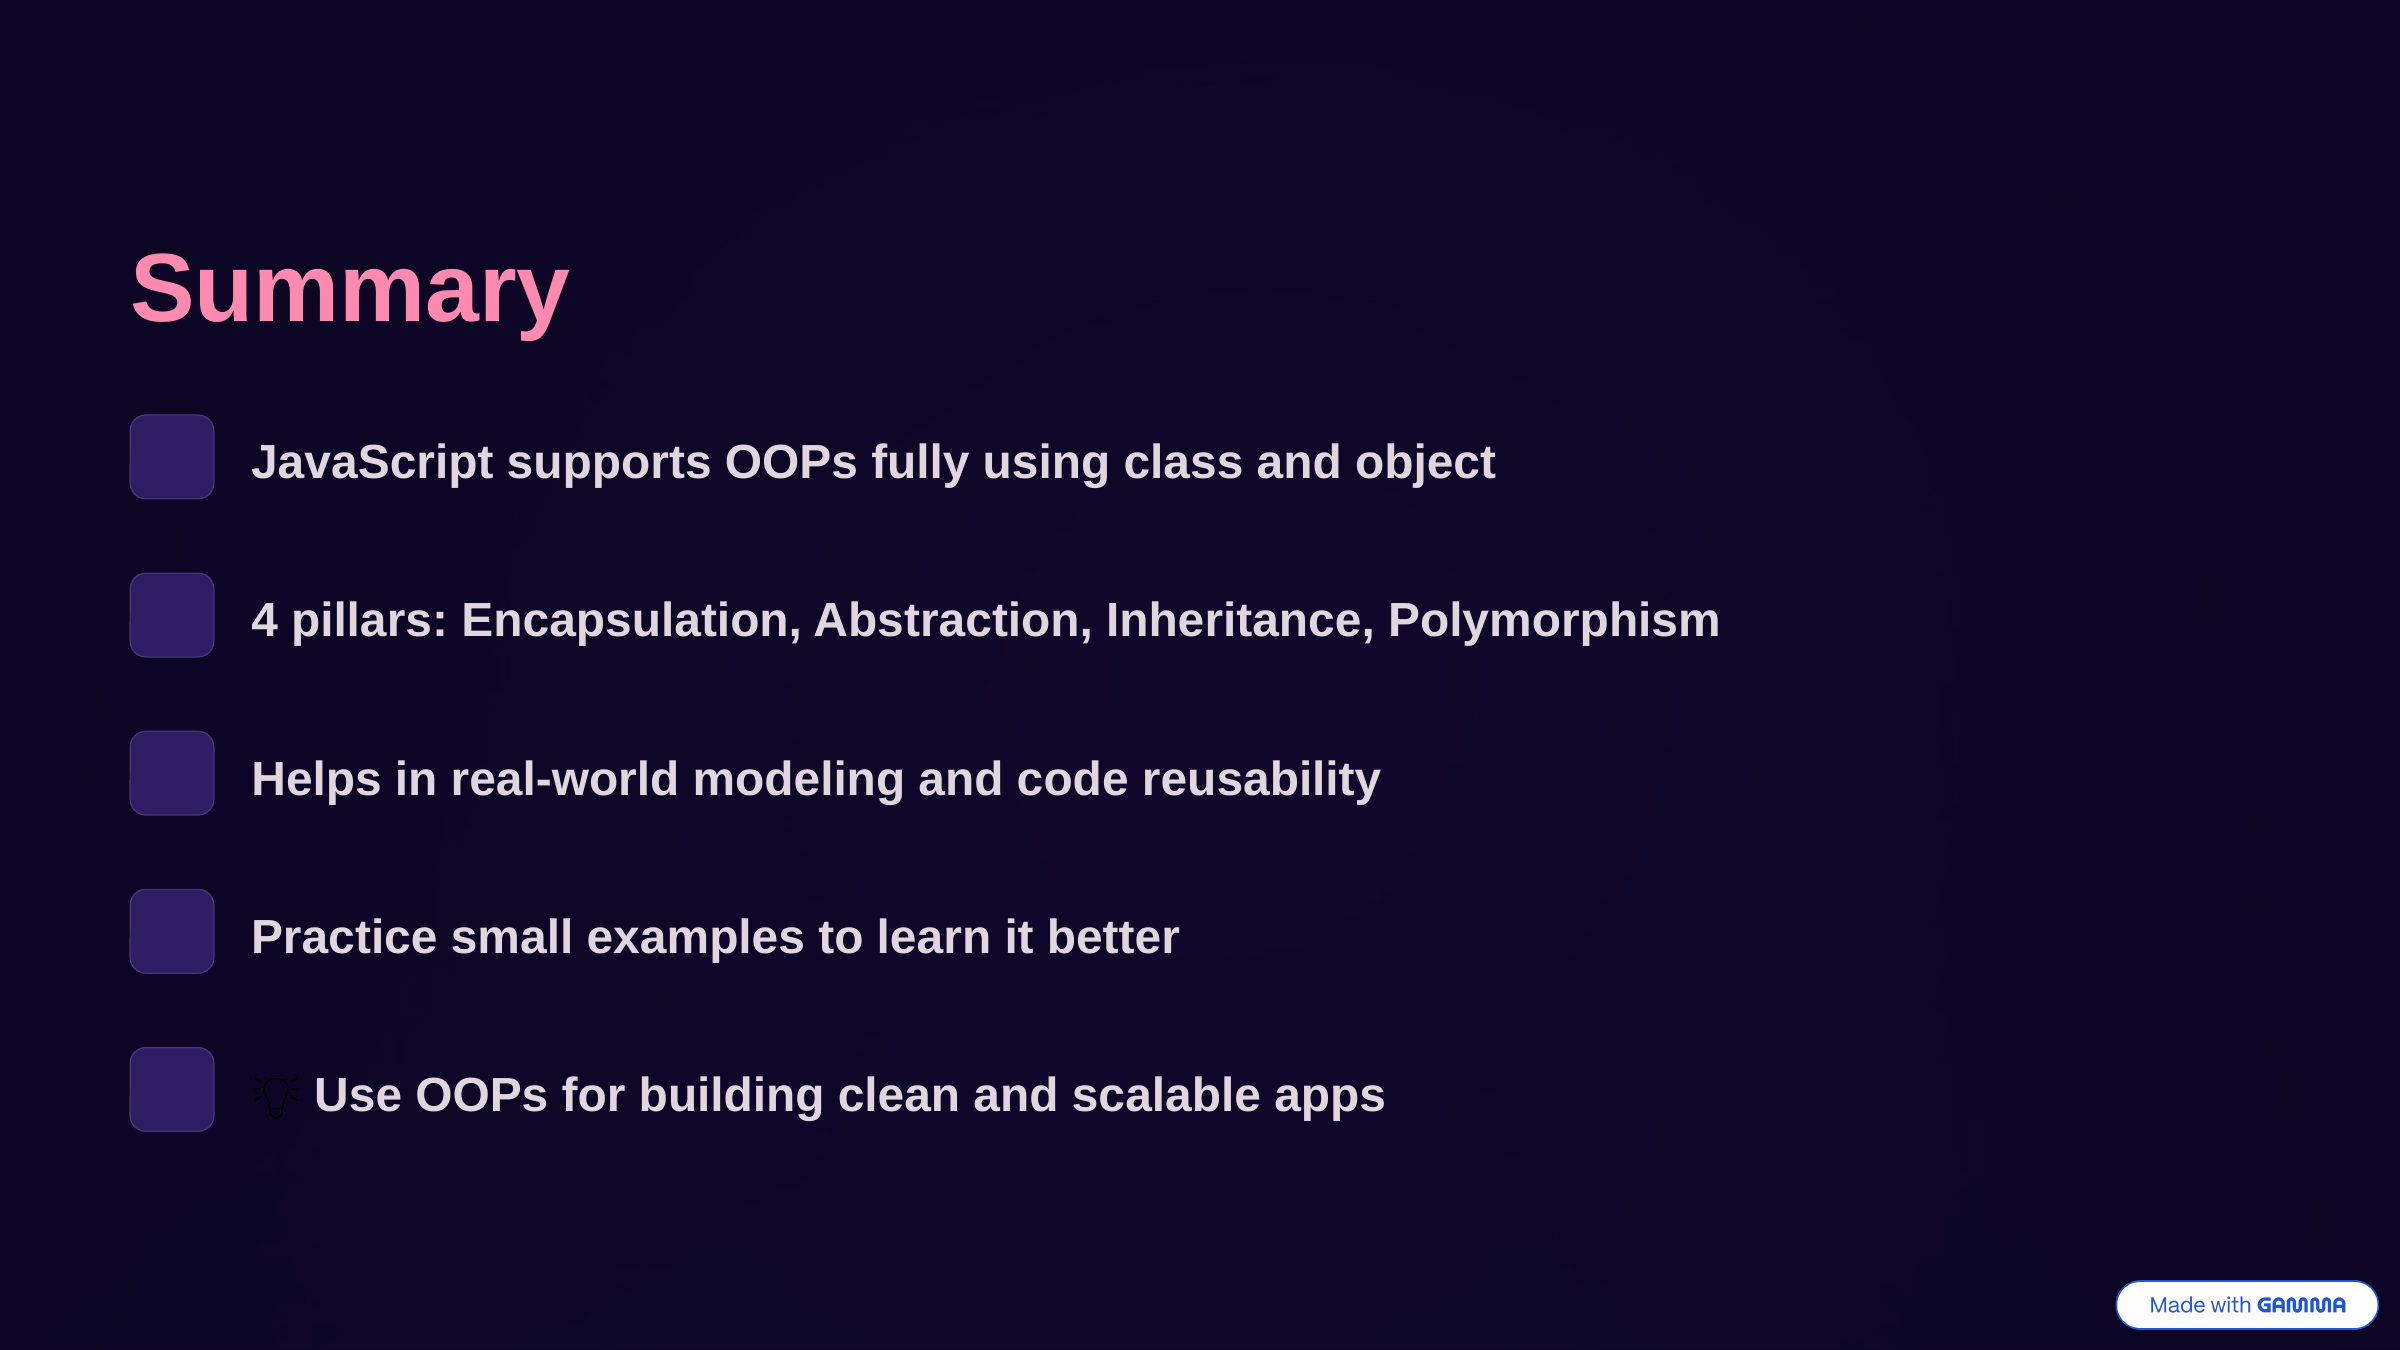

Summary

JavaScript supports OOPs fully using class and object

4 pillars: Encapsulation, Abstraction, Inheritance, Polymorphism

Helps in real-world modeling and code reusability

Practice small examples to learn it better

💡 Use OOPs for building clean and scalable apps